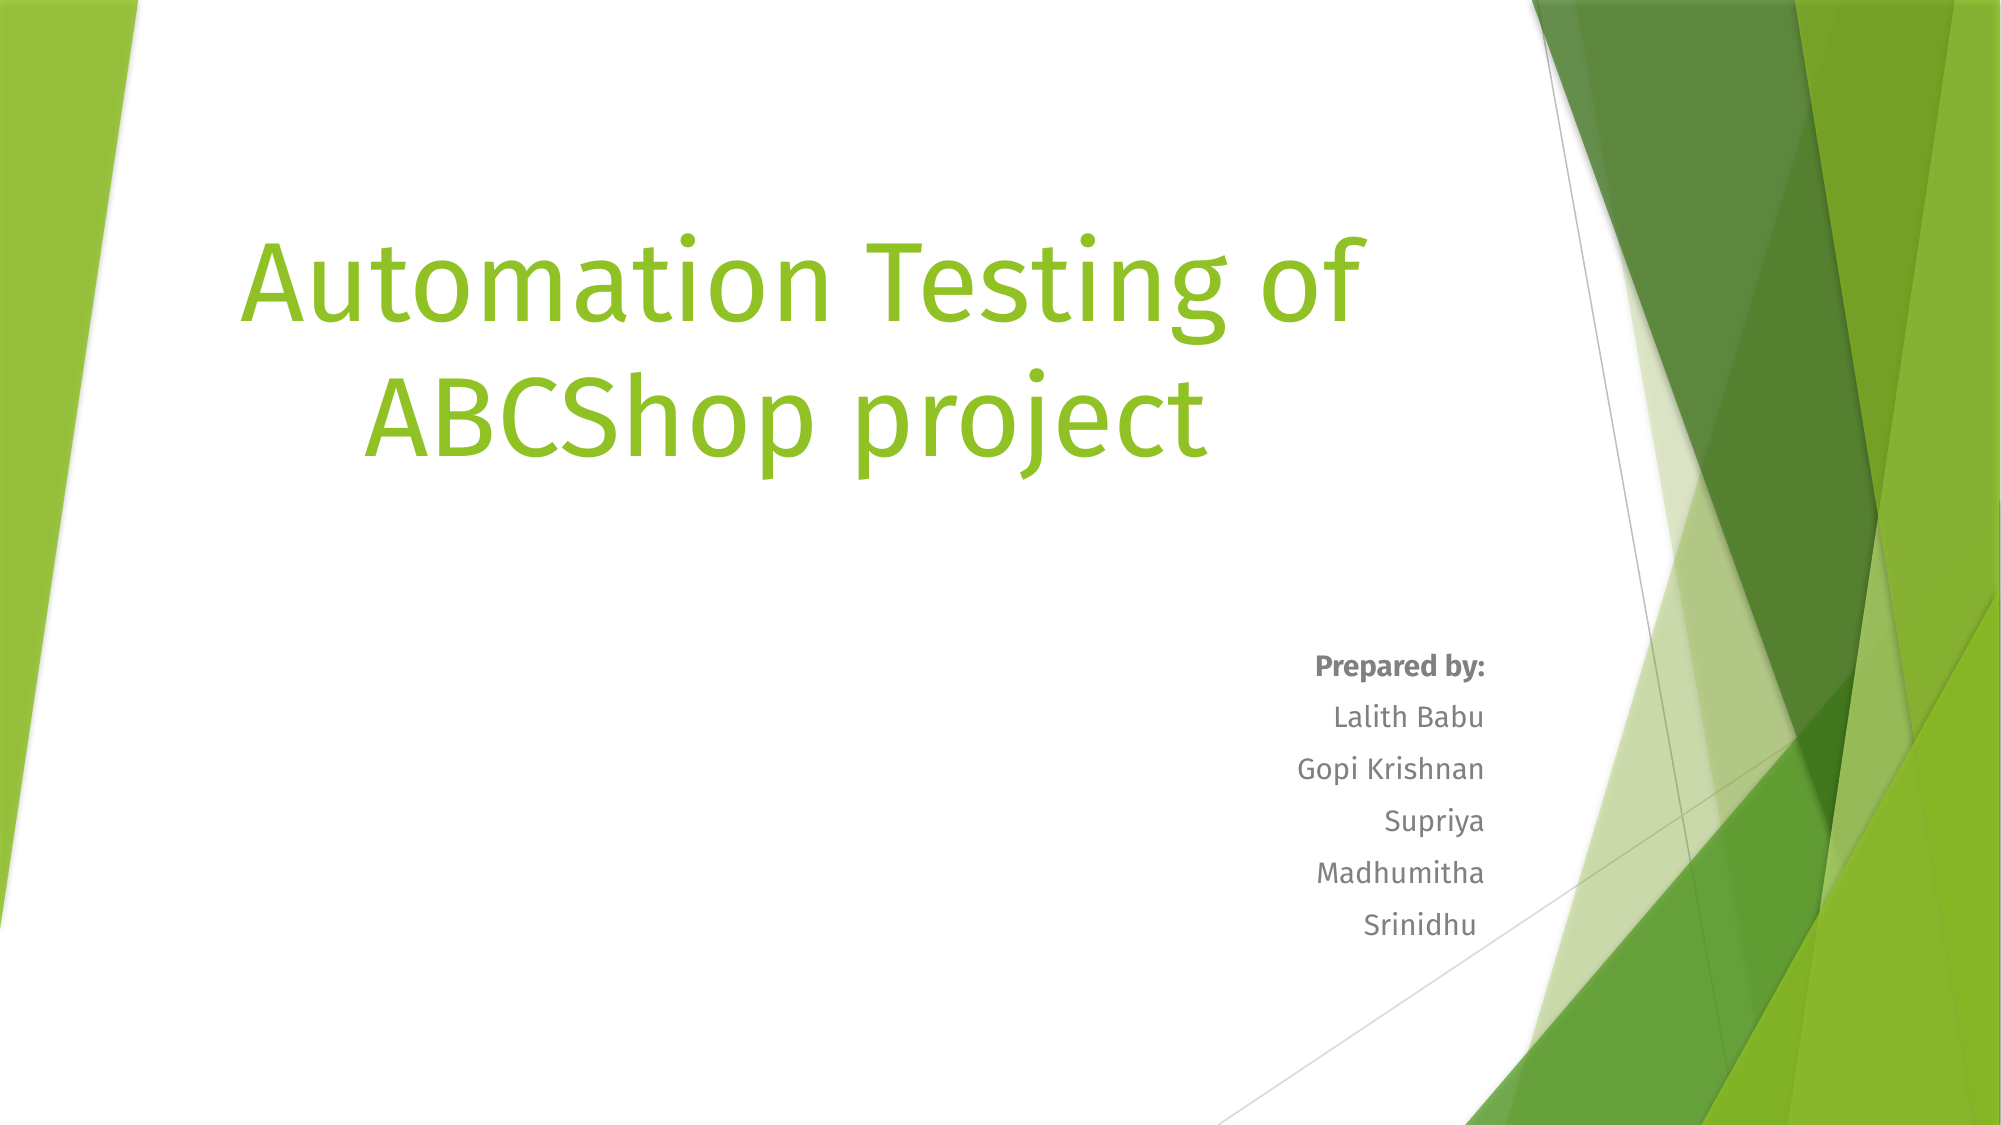

# Automation Testing of ABCShop project
	Prepared by:
Lalith Babu
Gopi Krishnan
Supriya
Madhumitha
Srinidhu